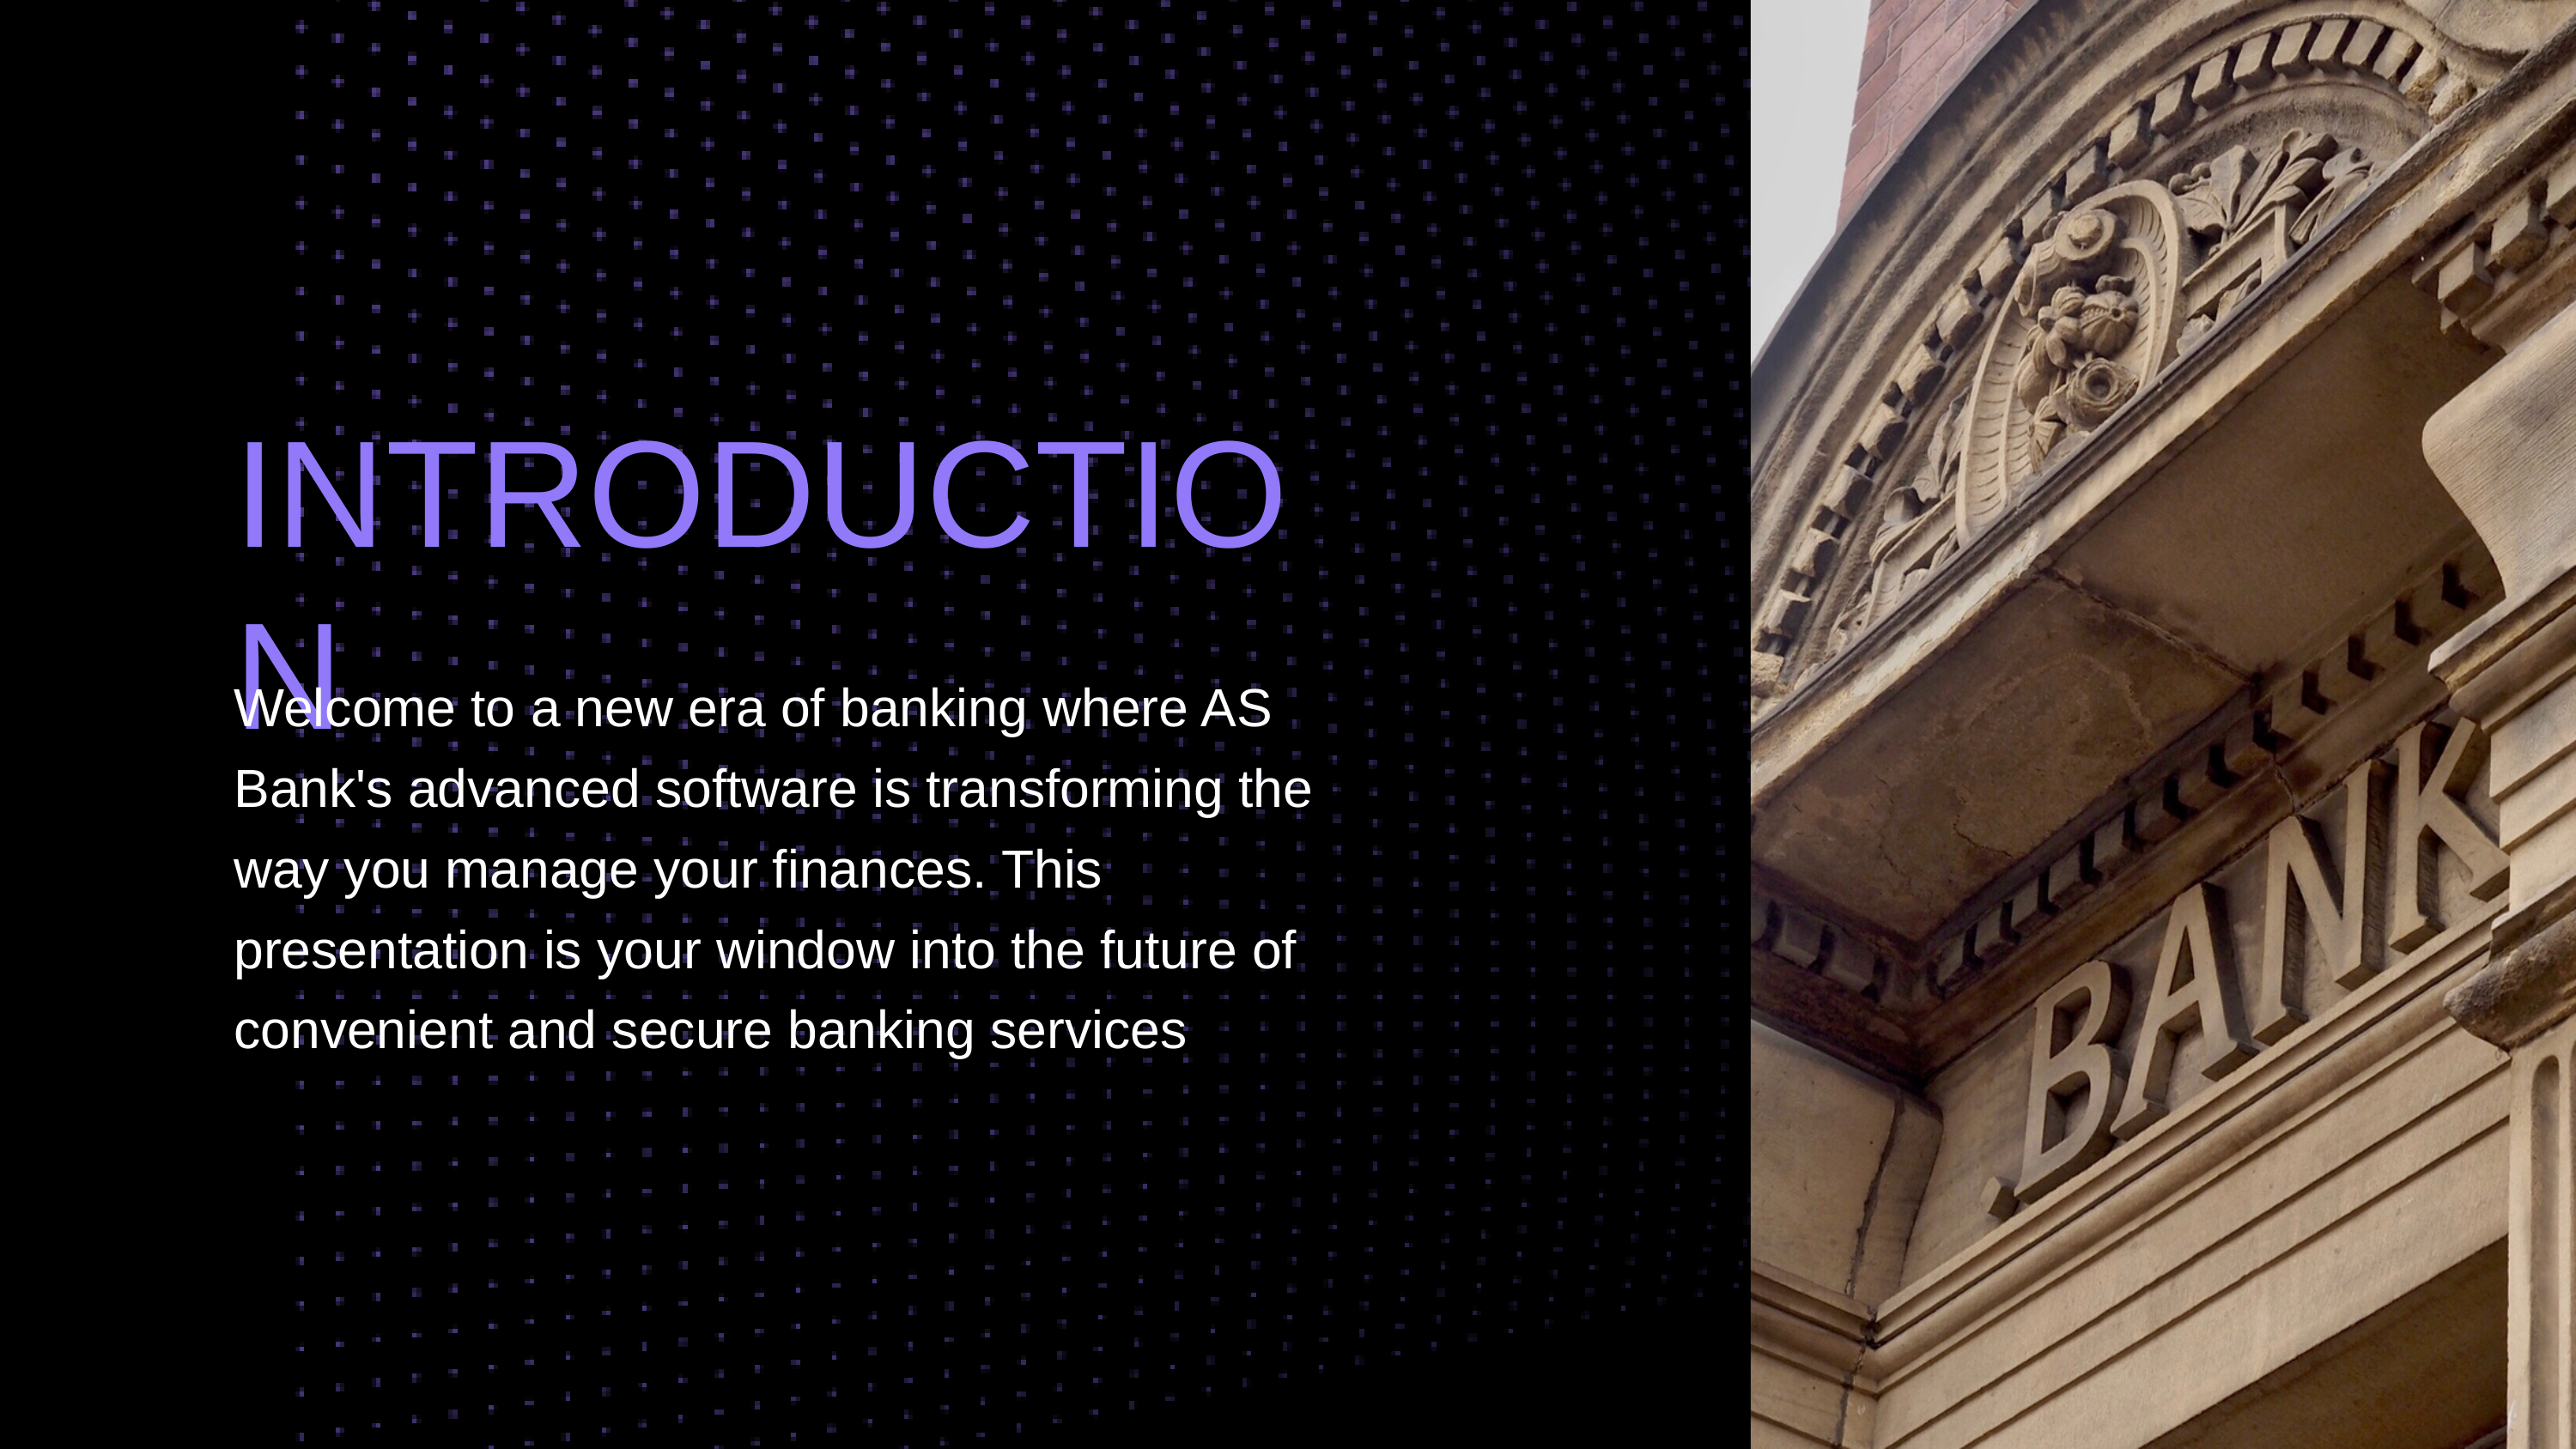

INTRODUCTION
Welcome to a new era of banking where AS Bank's advanced software is transforming the way you manage your finances. This presentation is your window into the future of convenient and secure banking services